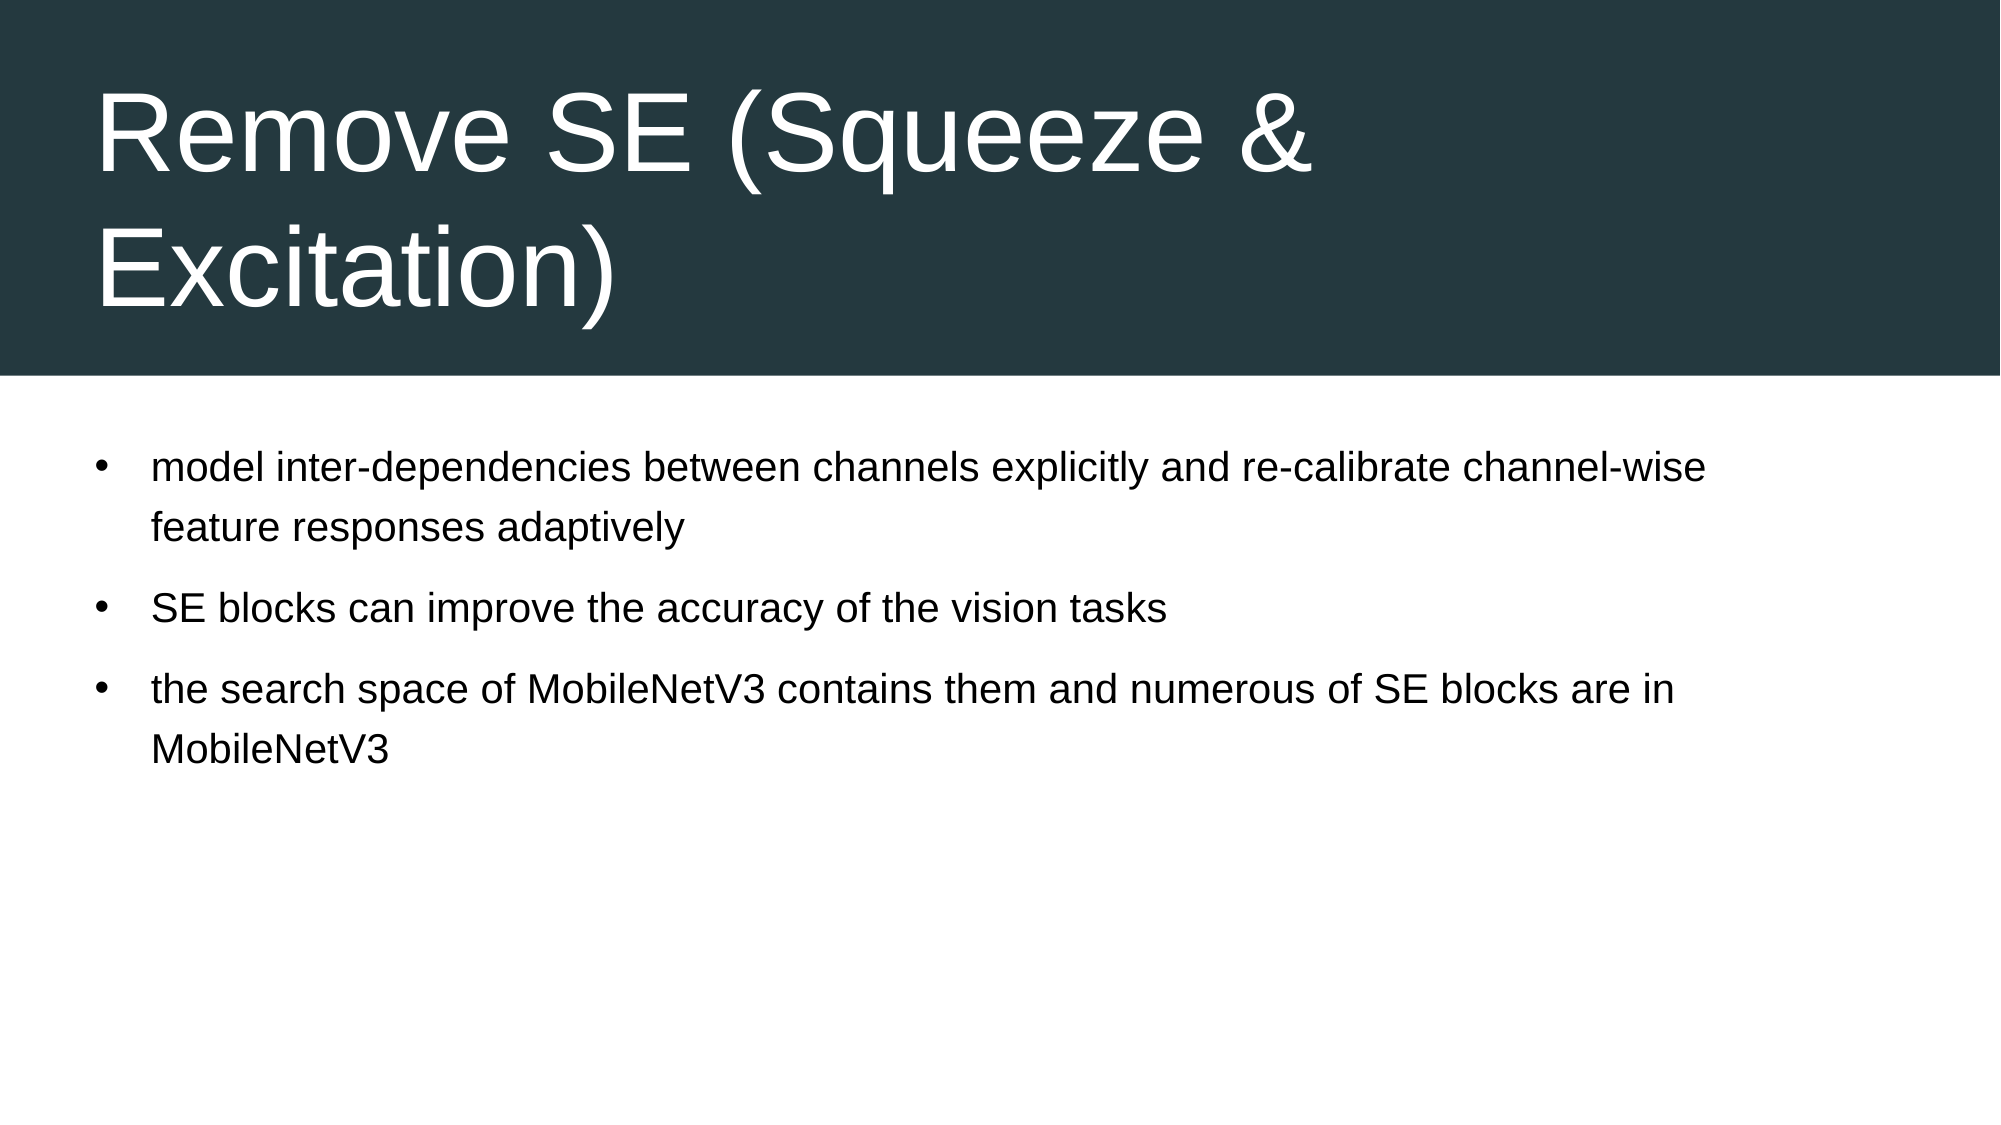

# Remove SE (Squeeze & Excitation)
model inter-dependencies between channels explicitly and re-calibrate channel-wise feature responses adaptively
SE blocks can improve the accuracy of the vision tasks
the search space of MobileNetV3 contains them and numerous of SE blocks are in MobileNetV3